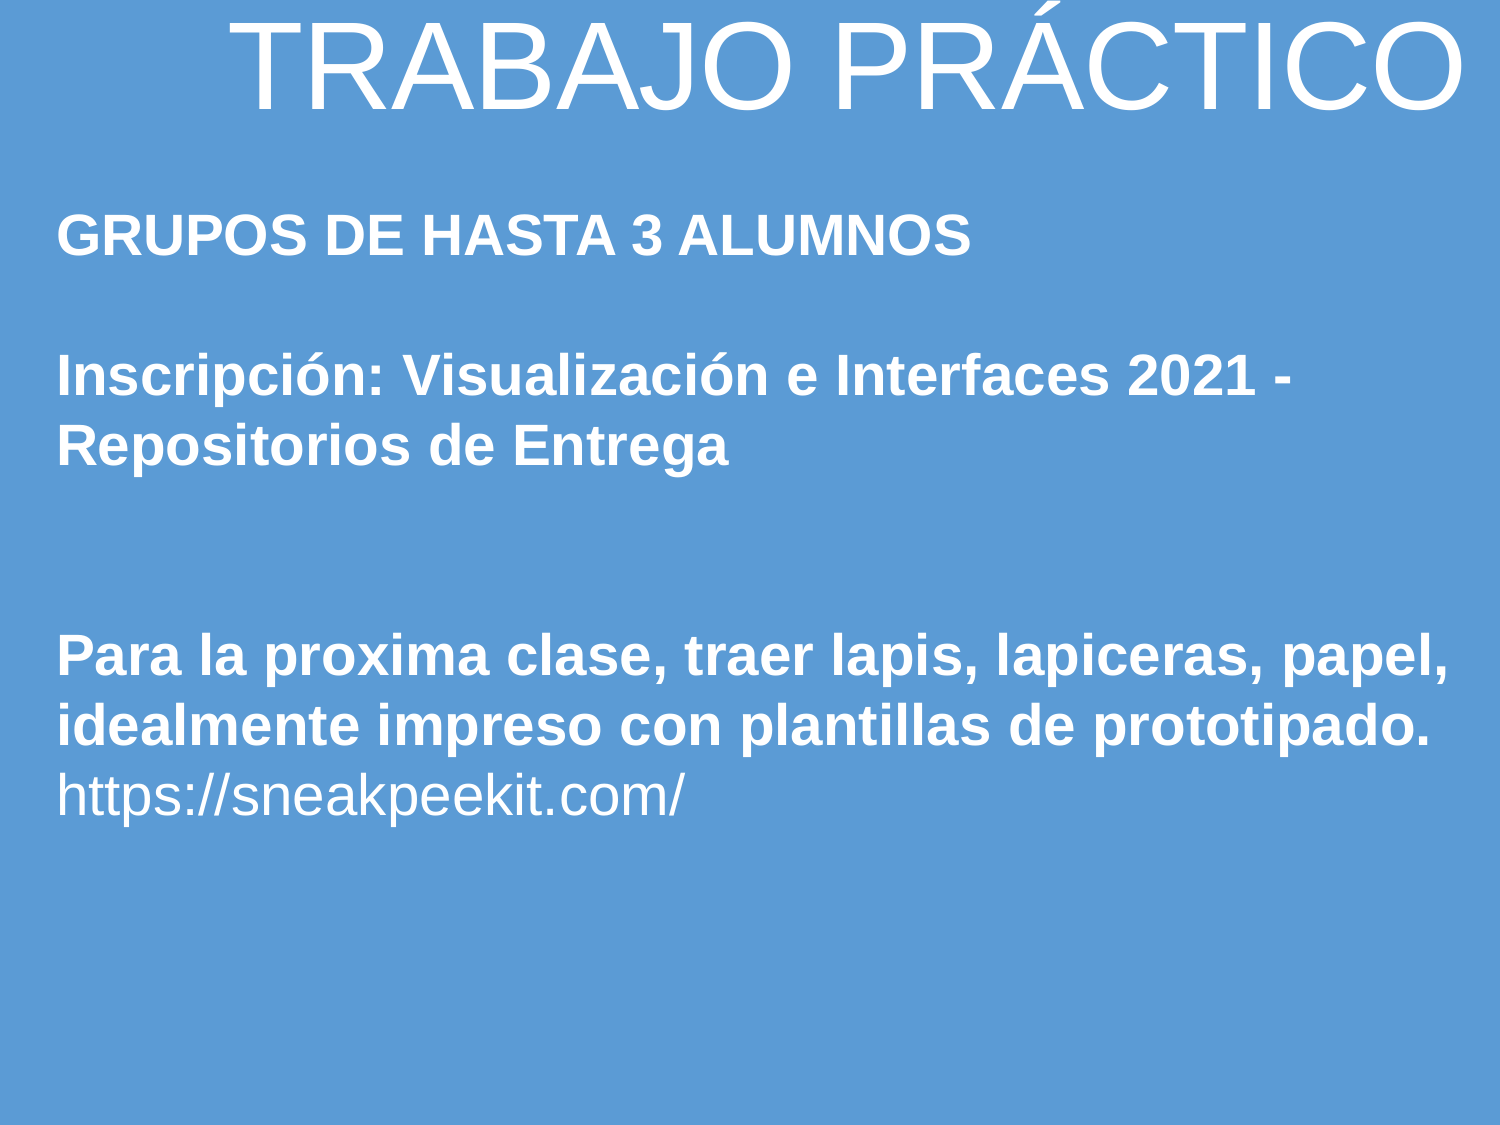

TRABAJO PRÁCTICO
GRUPOS DE HASTA 3 ALUMNOS

Inscripción: Visualización e Interfaces 2021 - Repositorios de Entrega

Para la proxima clase, traer lapis, lapiceras, papel, idealmente impreso con plantillas de prototipado.
https://sneakpeekit.com/